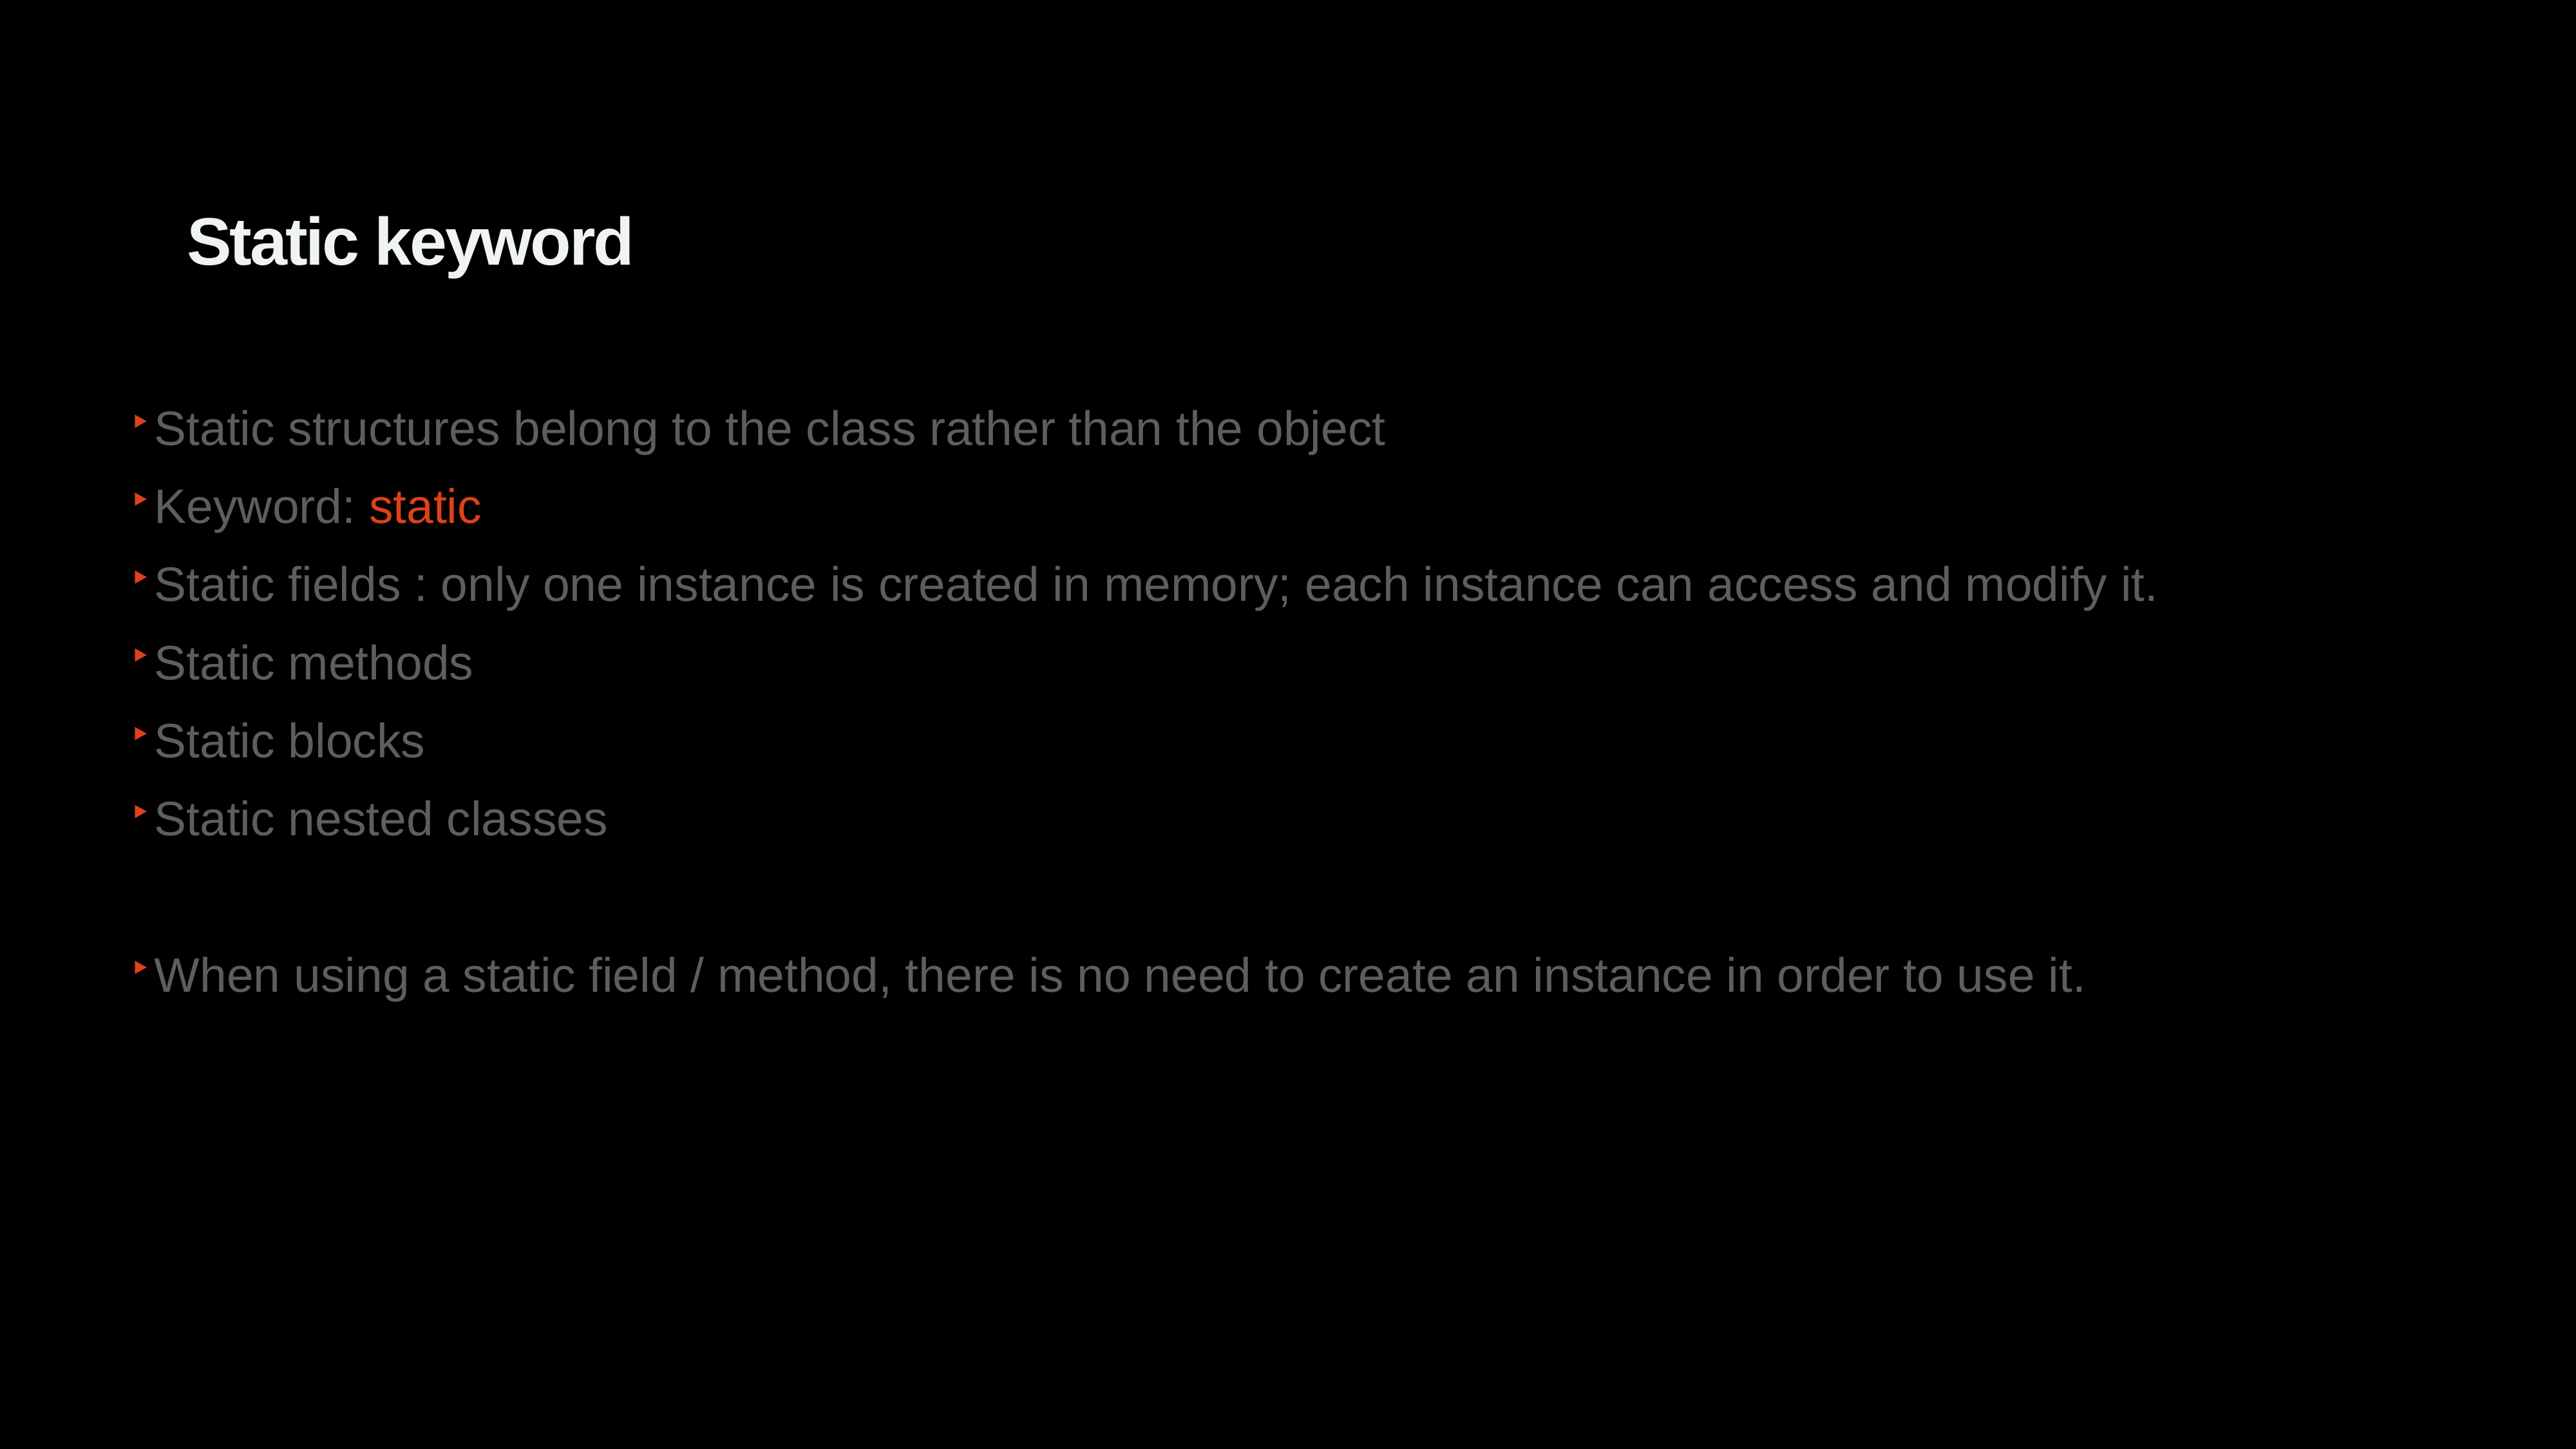

Static keyword
Bullet examples
Static structures belong to the class rather than the object
Keyword: static
Static fields : only one instance is created in memory; each instance can access and modify it.
Static methods
Static blocks
Static nested classes

When using a static field / method, there is no need to create an instance in order to use it.L

10